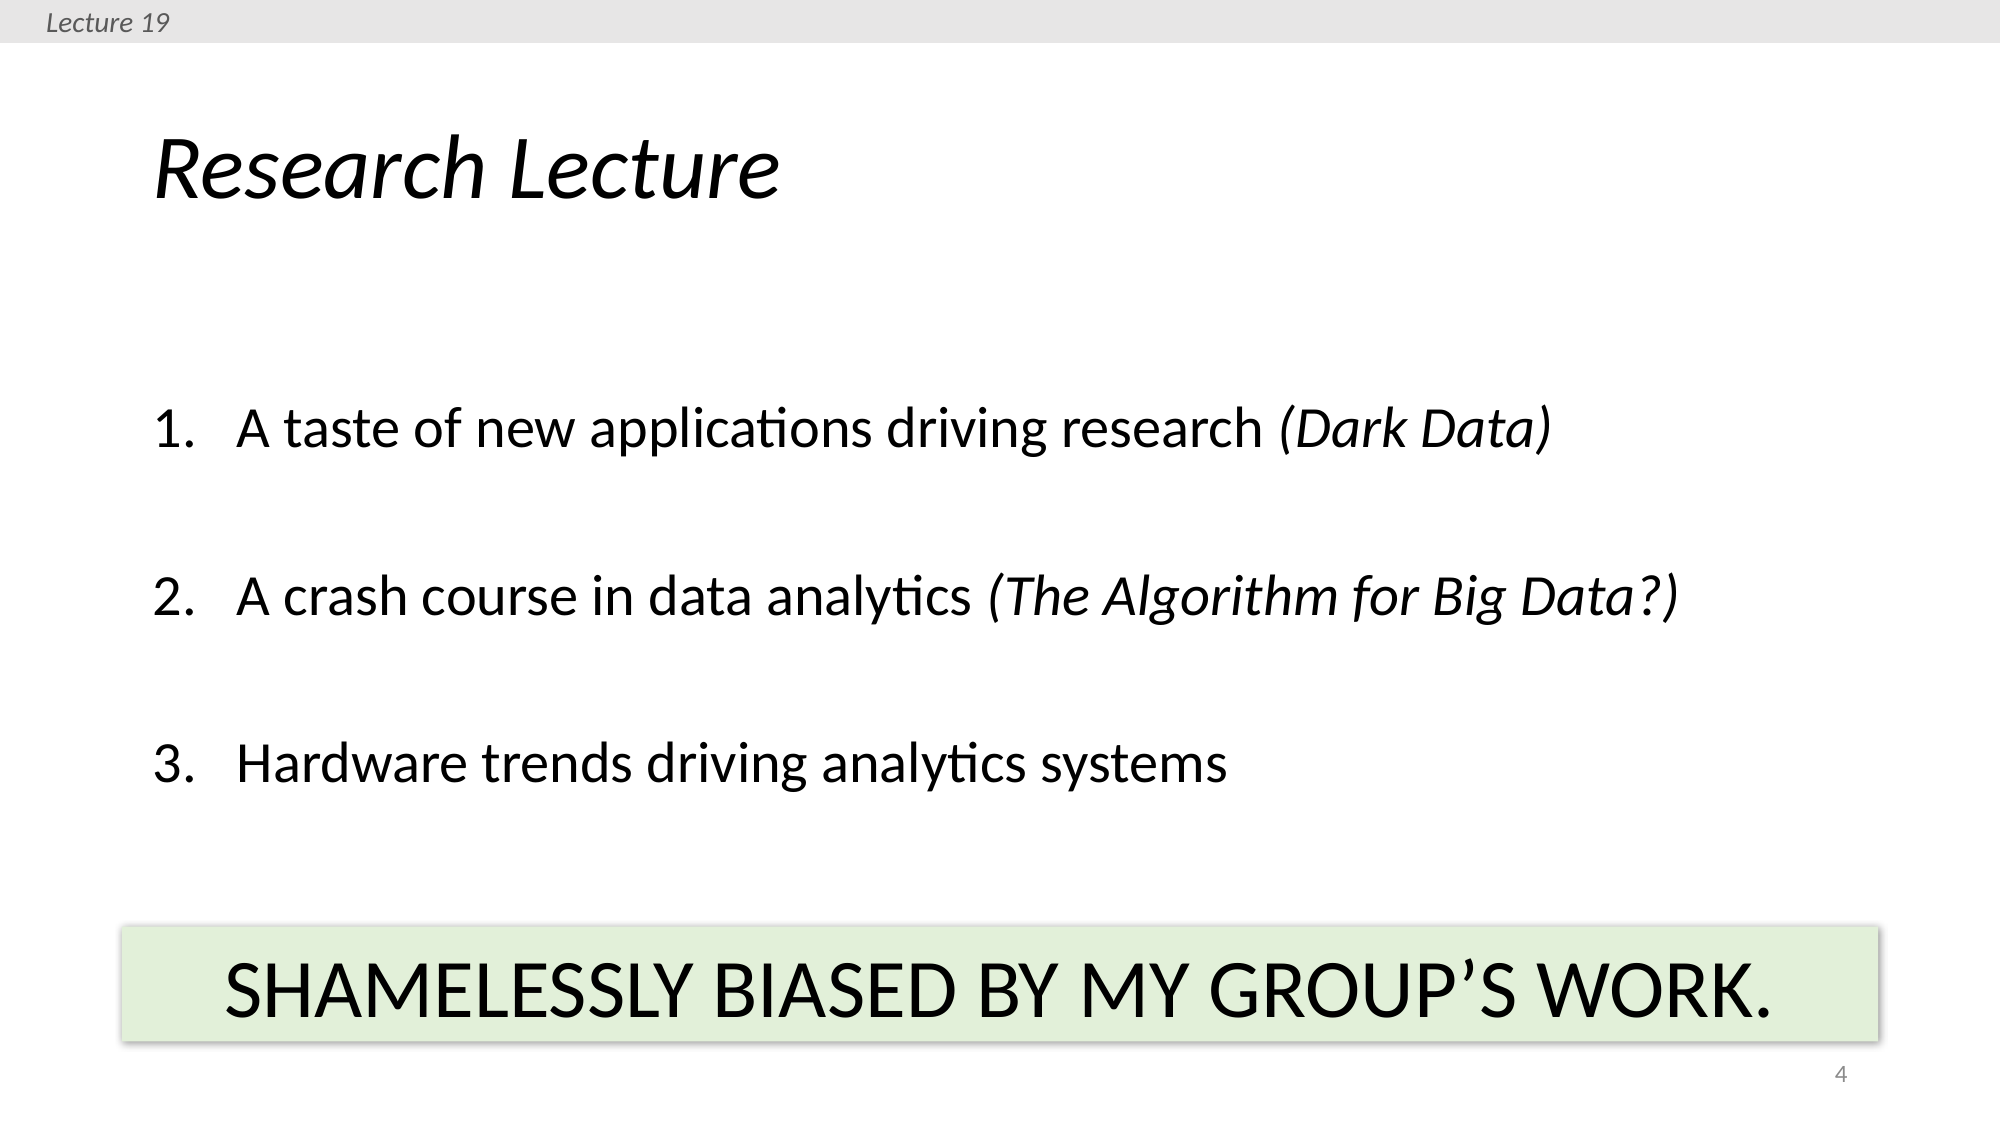

Lecture 19
# Research Lecture

A taste of new applications driving research (Dark Data)

A crash course in data analytics (The Algorithm for Big Data?)

Hardware trends driving analytics systems

SHAMELESSLY BIASED BY MY GROUP’S WORK.
4